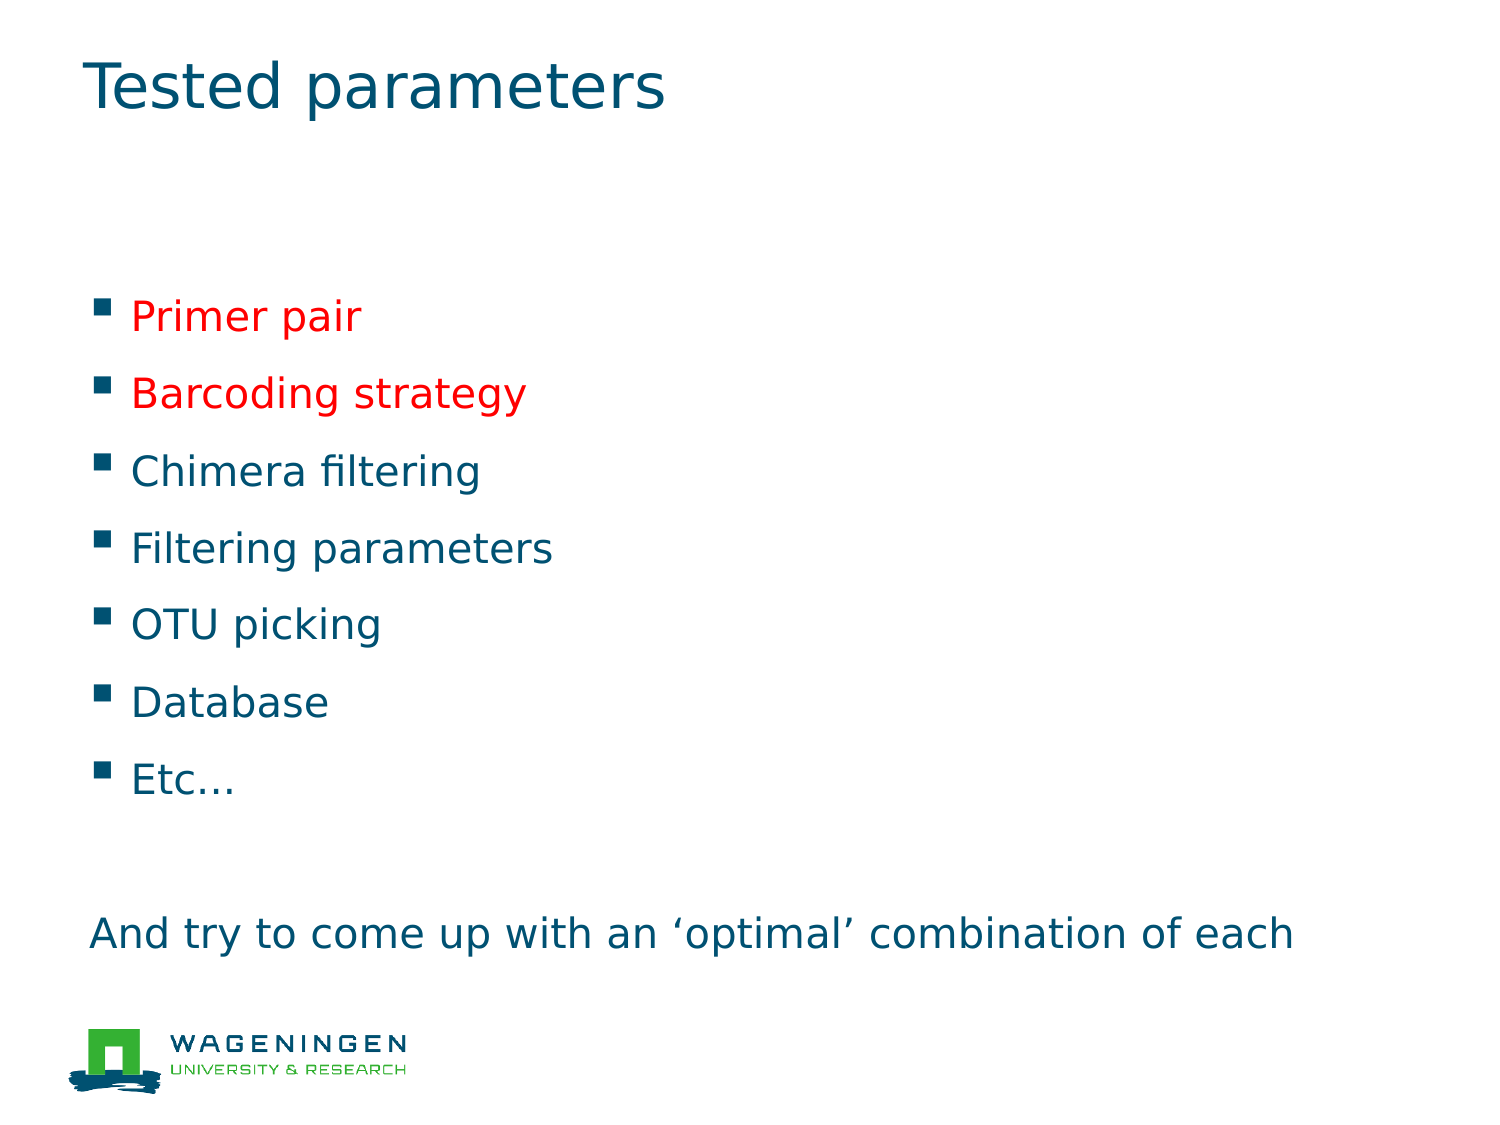

# Tested parameters
Primer pair
Barcoding strategy
Chimera filtering
Filtering parameters
OTU picking
Database
Etc...

And try to come up with an ‘optimal’ combination of each